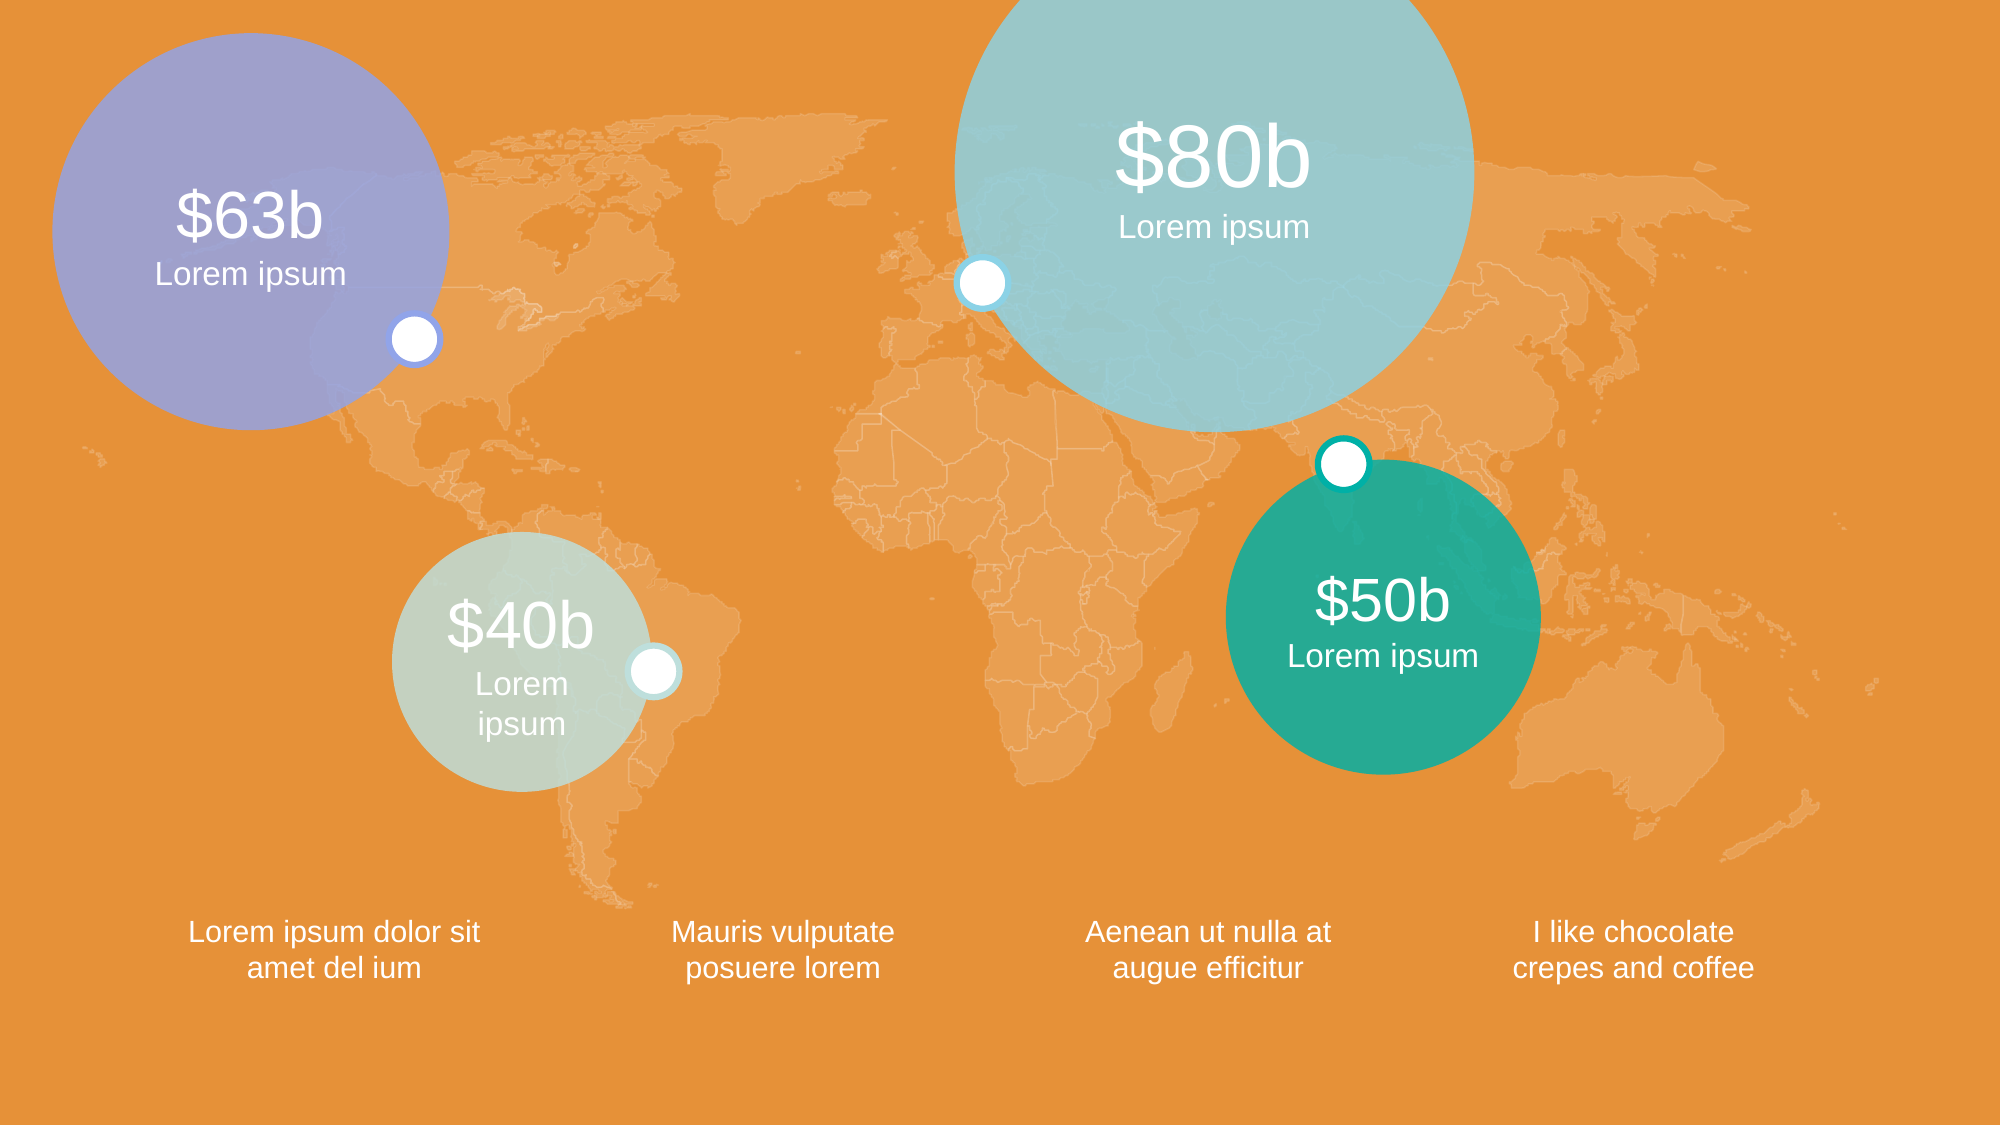

$80b
Lorem ipsum
$63b
Lorem ipsum

$50b
Lorem ipsum
$40b
Lorem ipsum

Lorem ipsum dolor sit amet del ium
Mauris vulputate posuere lorem
Aenean ut nulla at augue efficitur
I like chocolate crepes and coffee